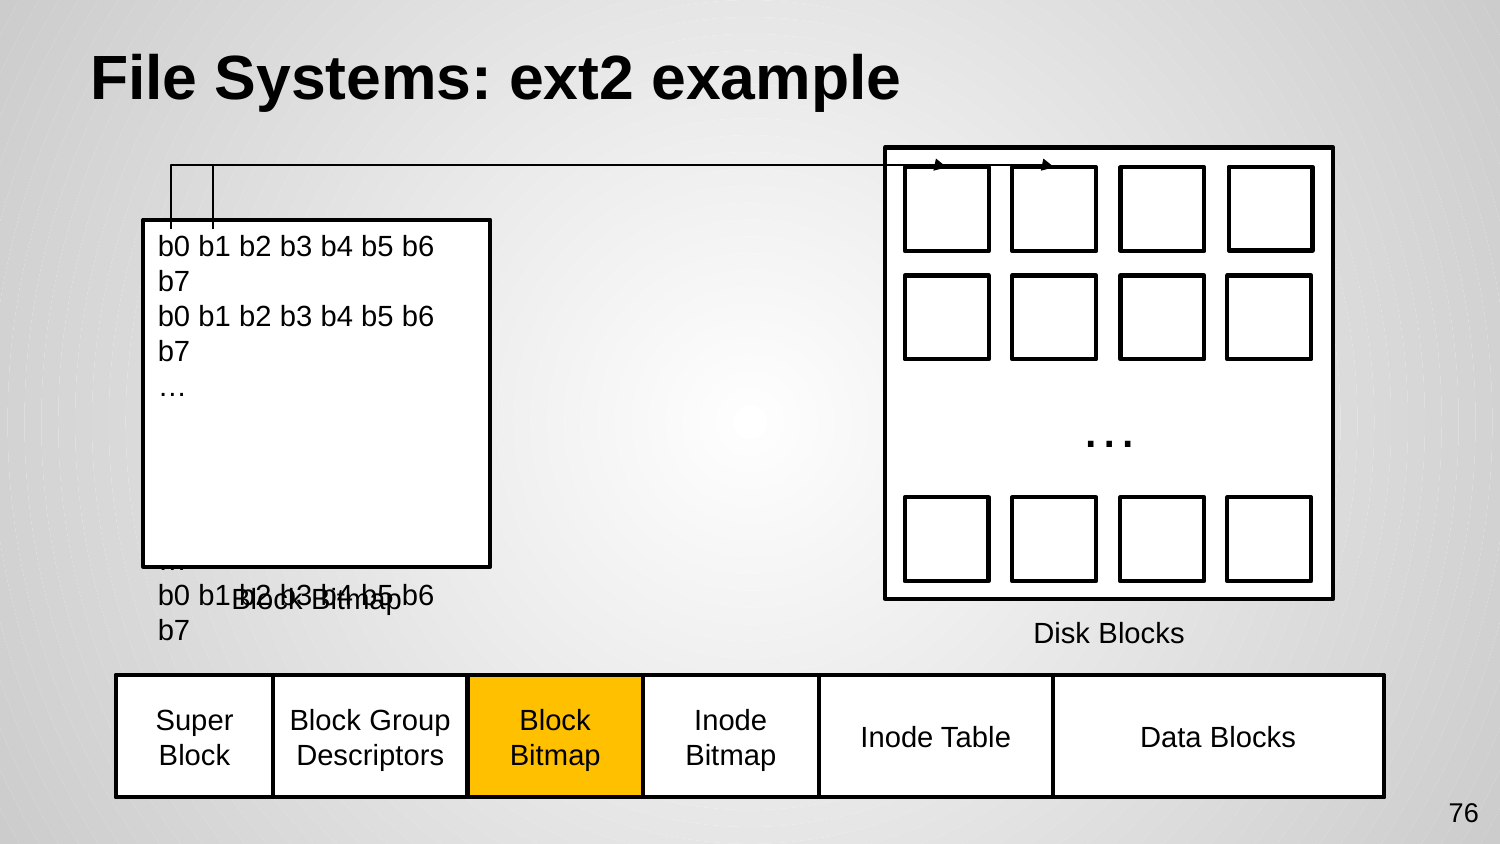

# File Systems: ext2 example

…

Disk Blocks
b0 b1 b2 b3 b4 b5 b6 b7
b0 b1 b2 b3 b4 b5 b6 b7
…

…
b0 b1 b2 b3 b4 b5 b6 b7
Block Bitmap
Super Block
Block Group Descriptors
Data Blocks
Inode Table
Inode Bitmap
Block Bitmap

76